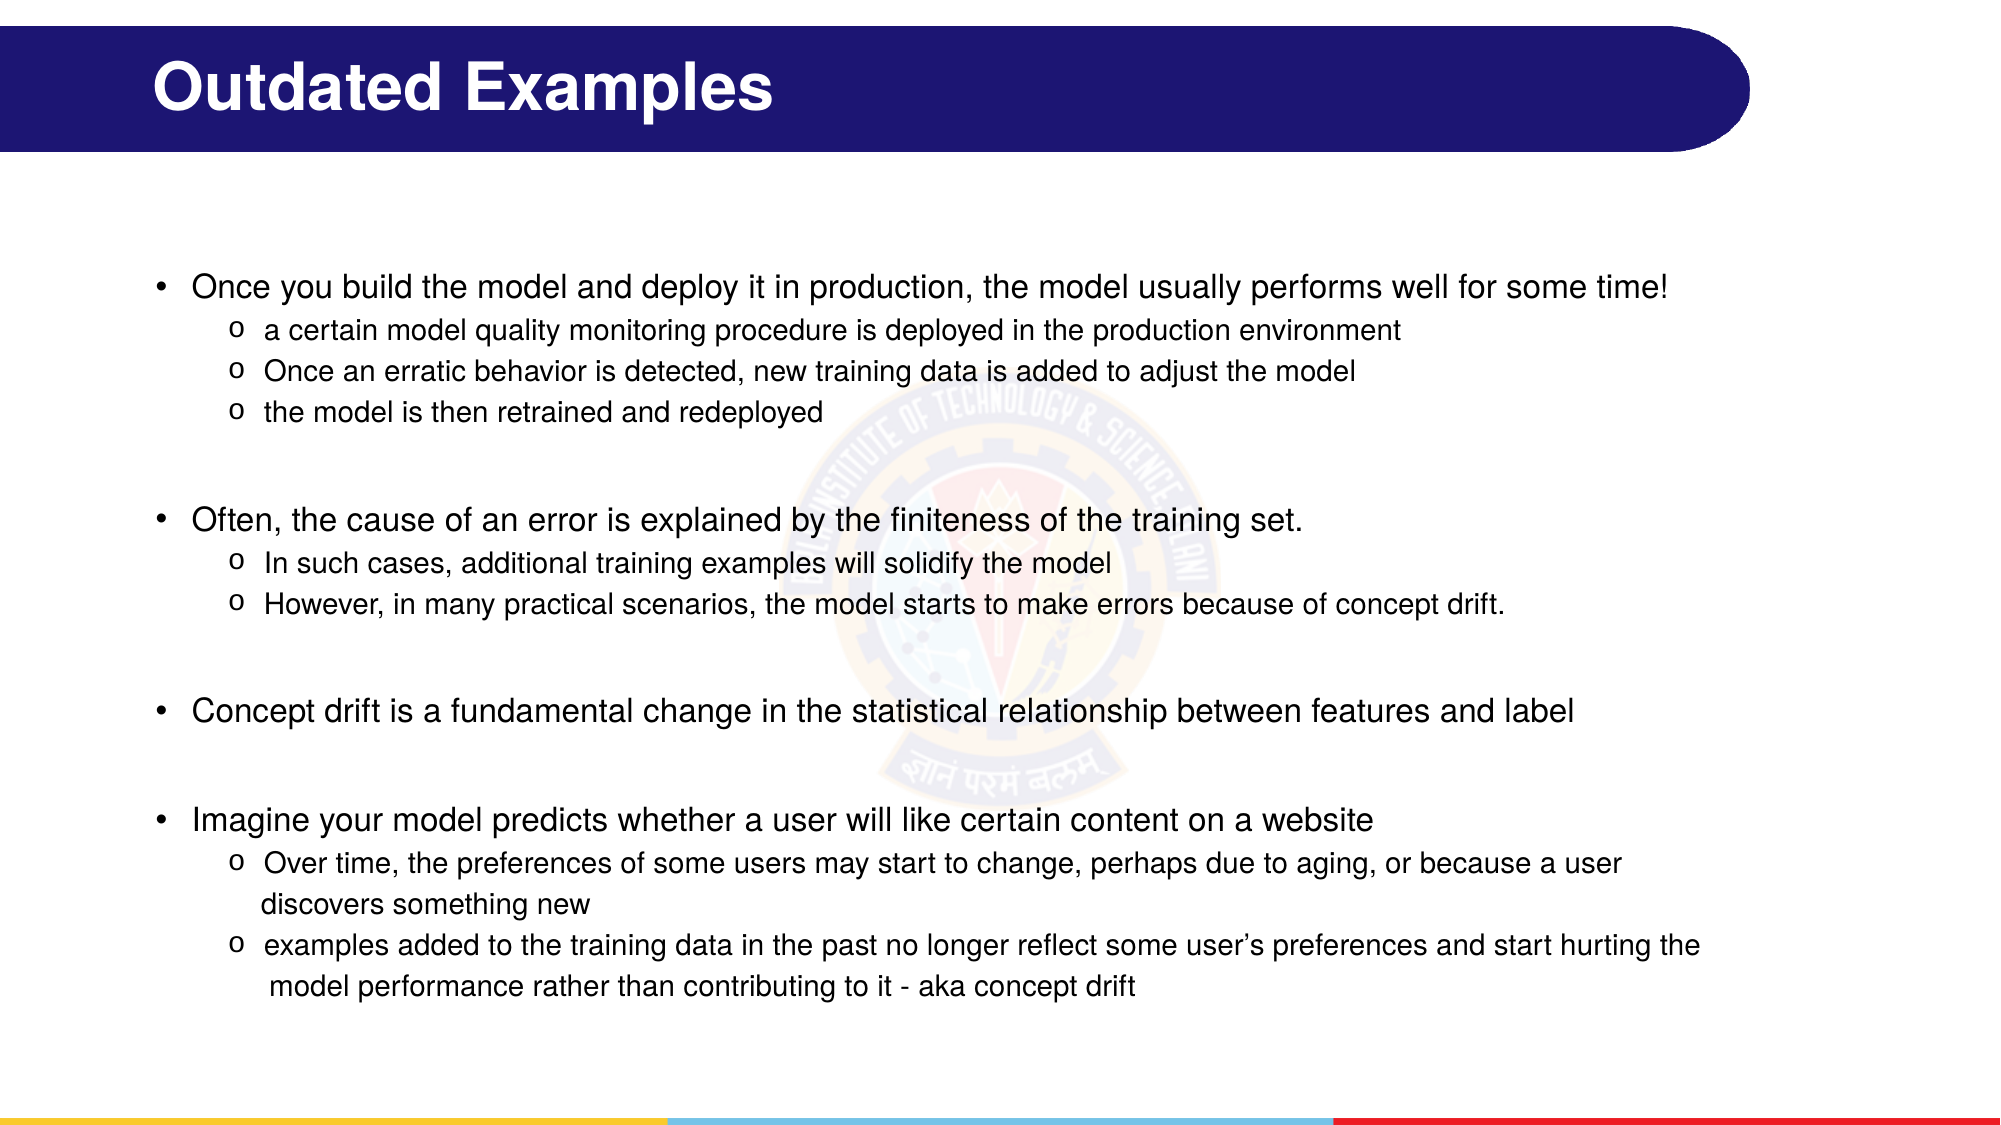

# Outdated Examples

Once you build the model and deploy it in production, the model usually performs well for some time!
a certain model quality monitoring procedure is deployed in the production environment
Once an erratic behavior is detected, new training data is added to adjust the model
the model is then retrained and redeployed

Often, the cause of an error is explained by the finiteness of the training set.
In such cases, additional training examples will solidify the model
However, in many practical scenarios, the model starts to make errors because of concept drift.

Concept drift is a fundamental change in the statistical relationship between features and label

Imagine your model predicts whether a user will like certain content on a website
Over time, the preferences of some users may start to change, perhaps due to aging, or because a user
    discovers something new
examples added to the training data in the past no longer reflect some user’s preferences and start hurting the
     model performance rather than contributing to it - aka concept drift